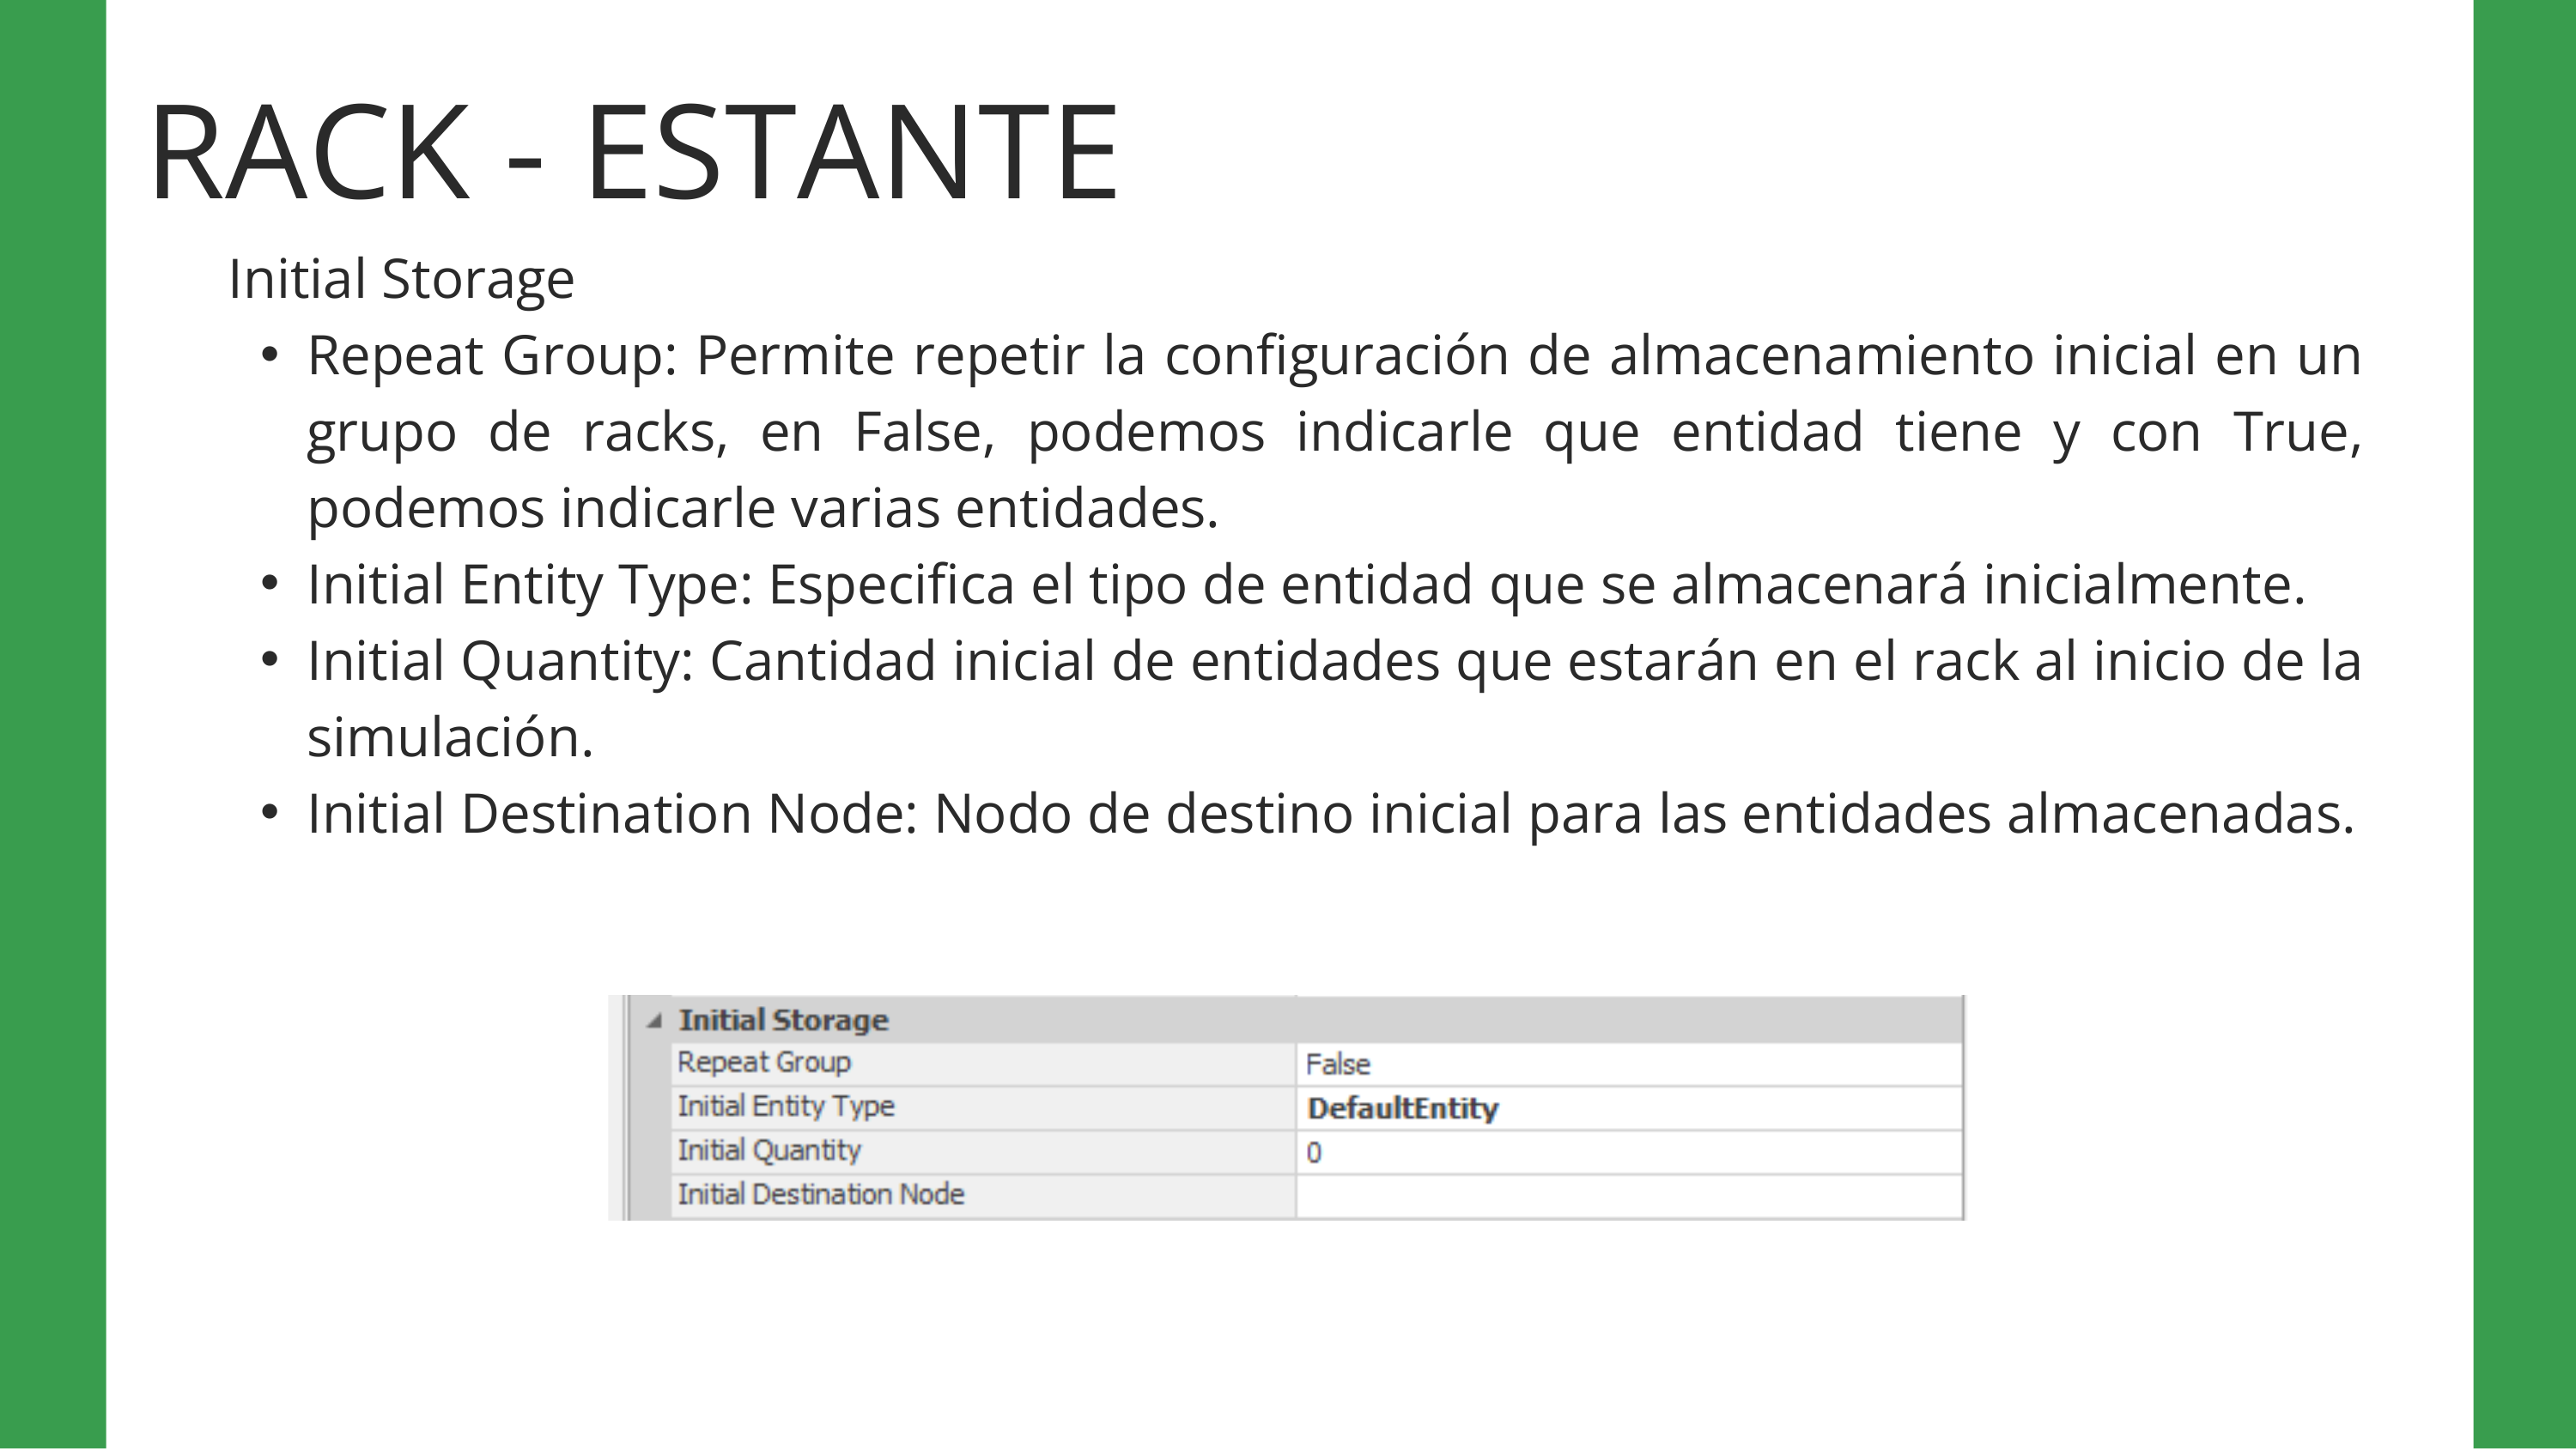

RACK - ESTANTE
 Initial Storage
Repeat Group: Permite repetir la configuración de almacenamiento inicial en un grupo de racks, en False, podemos indicarle que entidad tiene y con True, podemos indicarle varias entidades.
Initial Entity Type: Especifica el tipo de entidad que se almacenará inicialmente.
Initial Quantity: Cantidad inicial de entidades que estarán en el rack al inicio de la simulación.
Initial Destination Node: Nodo de destino inicial para las entidades almacenadas.